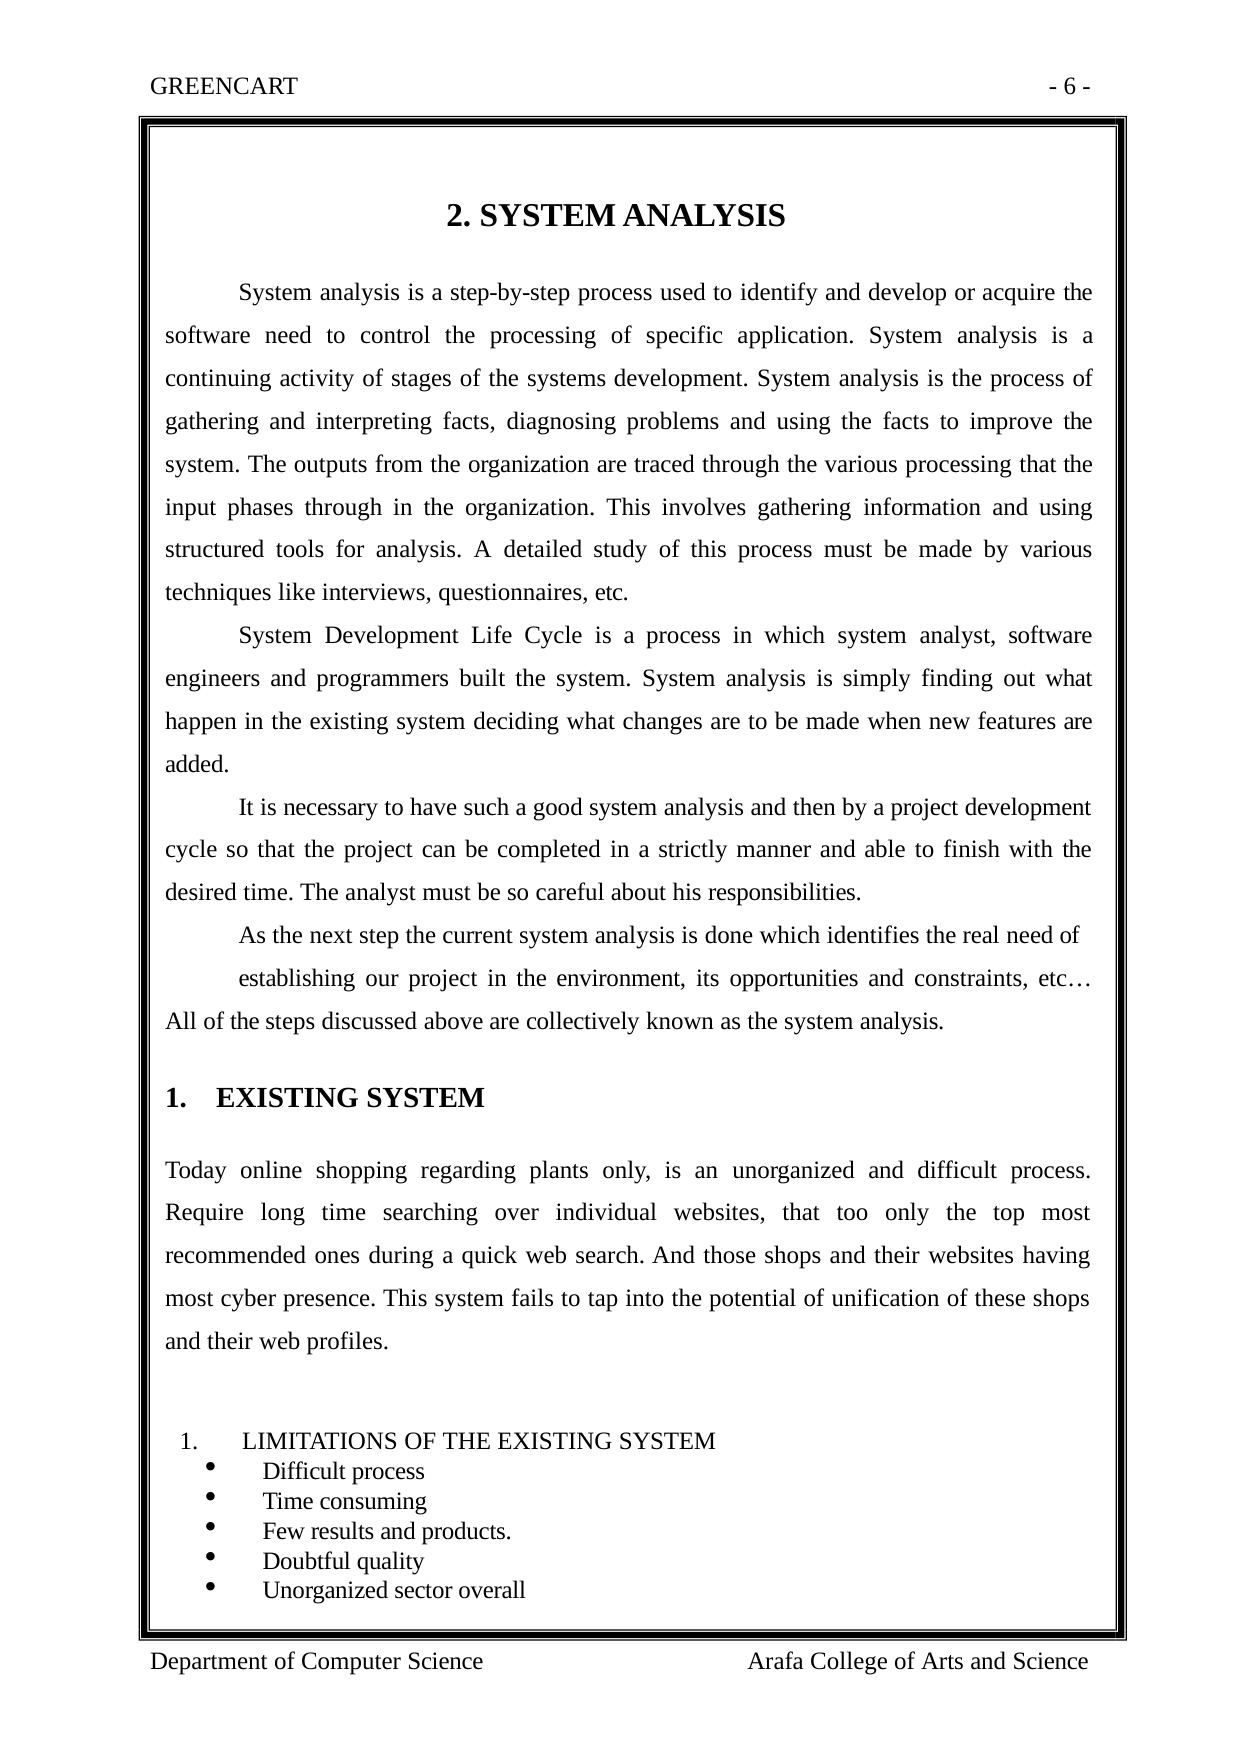

GREENCART
- 6 -

2. SYSTEM ANALYSIS
System analysis is a step-by-step process used to identify and develop or acquire the software need to control the processing of specific application. System analysis is a continuing activity of stages of the systems development. System analysis is the process of gathering and interpreting facts, diagnosing problems and using the facts to improve the system. The outputs from the organization are traced through the various processing that the input phases through in the organization. This involves gathering information and using structured tools for analysis. A detailed study of this process must be made by various techniques like interviews, questionnaires, etc.
System Development Life Cycle is a process in which system analyst, software engineers and programmers built the system. System analysis is simply finding out what happen in the existing system deciding what changes are to be made when new features are added.
It is necessary to have such a good system analysis and then by a project development cycle so that the project can be completed in a strictly manner and able to finish with the desired time. The analyst must be so careful about his responsibilities.
As the next step the current system analysis is done which identifies the real need of
establishing our project in the environment, its opportunities and constraints, etc… All of the steps discussed above are collectively known as the system analysis.

EXISTING SYSTEM
Today online shopping regarding plants only, is an unorganized and difficult process. Require long time searching over individual websites, that too only the top most recommended ones during a quick web search. And those shops and their websites having most cyber presence. This system fails to tap into the potential of unification of these shops and their web profiles.

LIMITATIONS OF THE EXISTING SYSTEM
Difficult process
Time consuming
Few results and products.
Doubtful quality
Unorganized sector overall
Department of Computer Science
Arafa College of Arts and Science